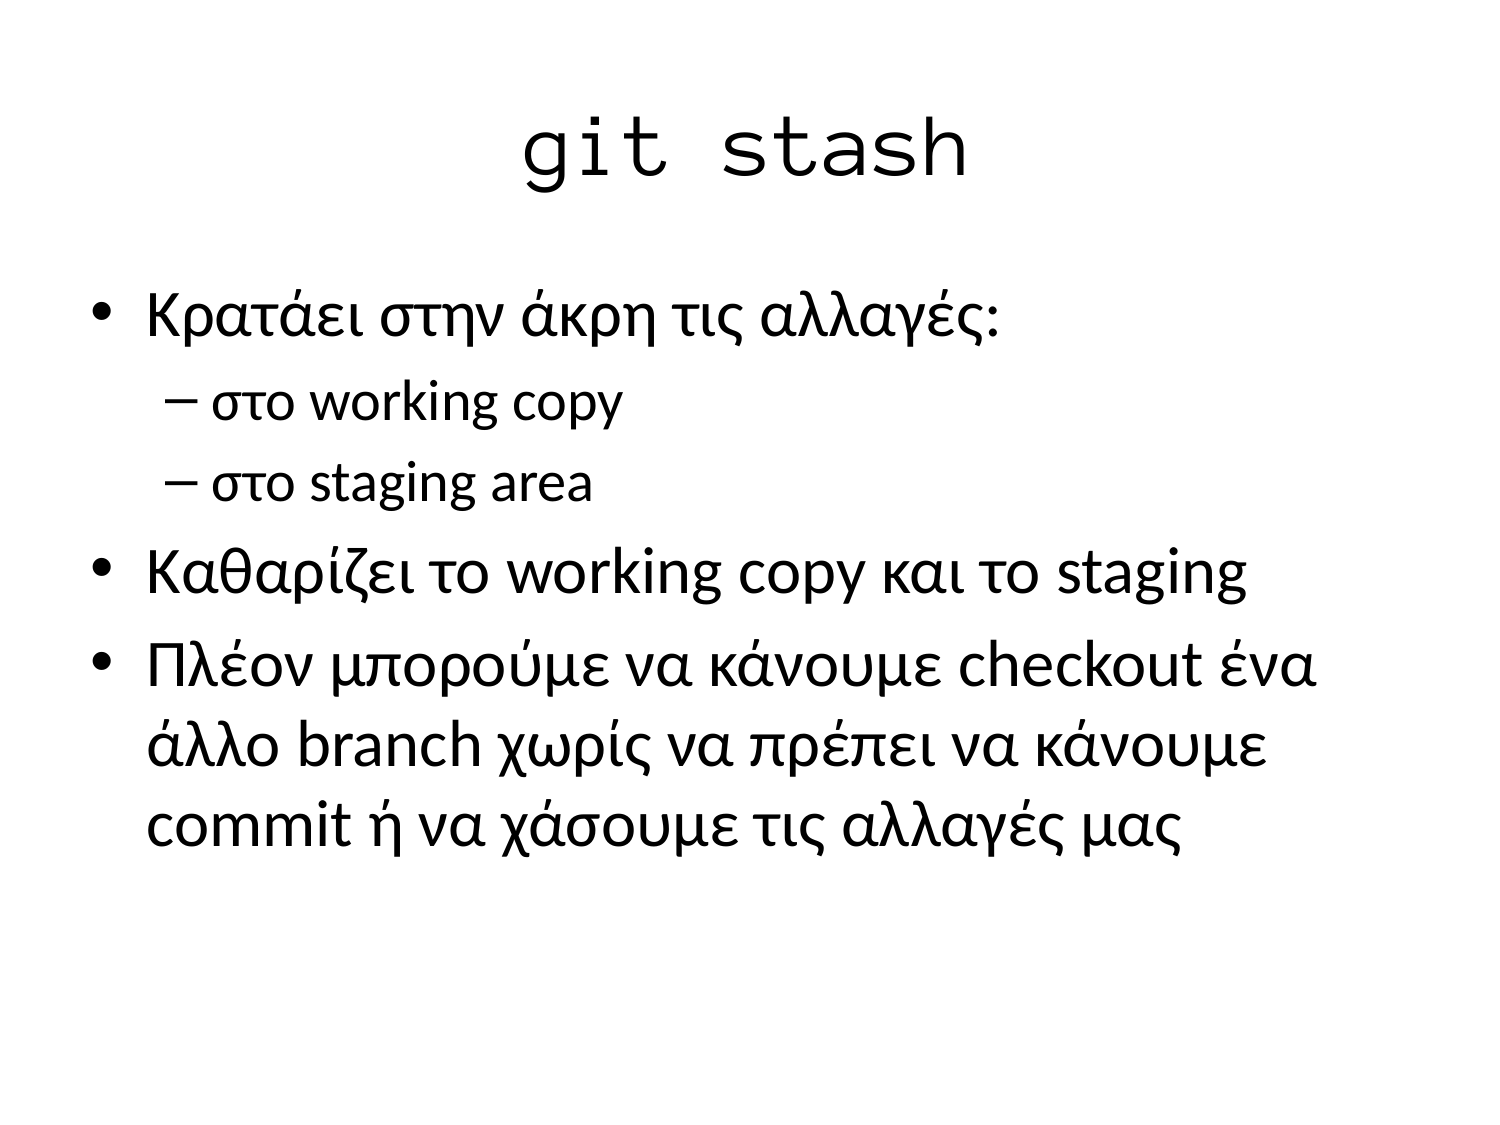

# git stash
Κρατάει στην άκρη τις αλλαγές:
στο working copy
στο staging area
Καθαρίζει το working copy και το staging
Πλέον μπορούμε να κάνουμε checkout ένα άλλο branch χωρίς να πρέπει να κάνουμε commit ή να χάσουμε τις αλλαγές μας